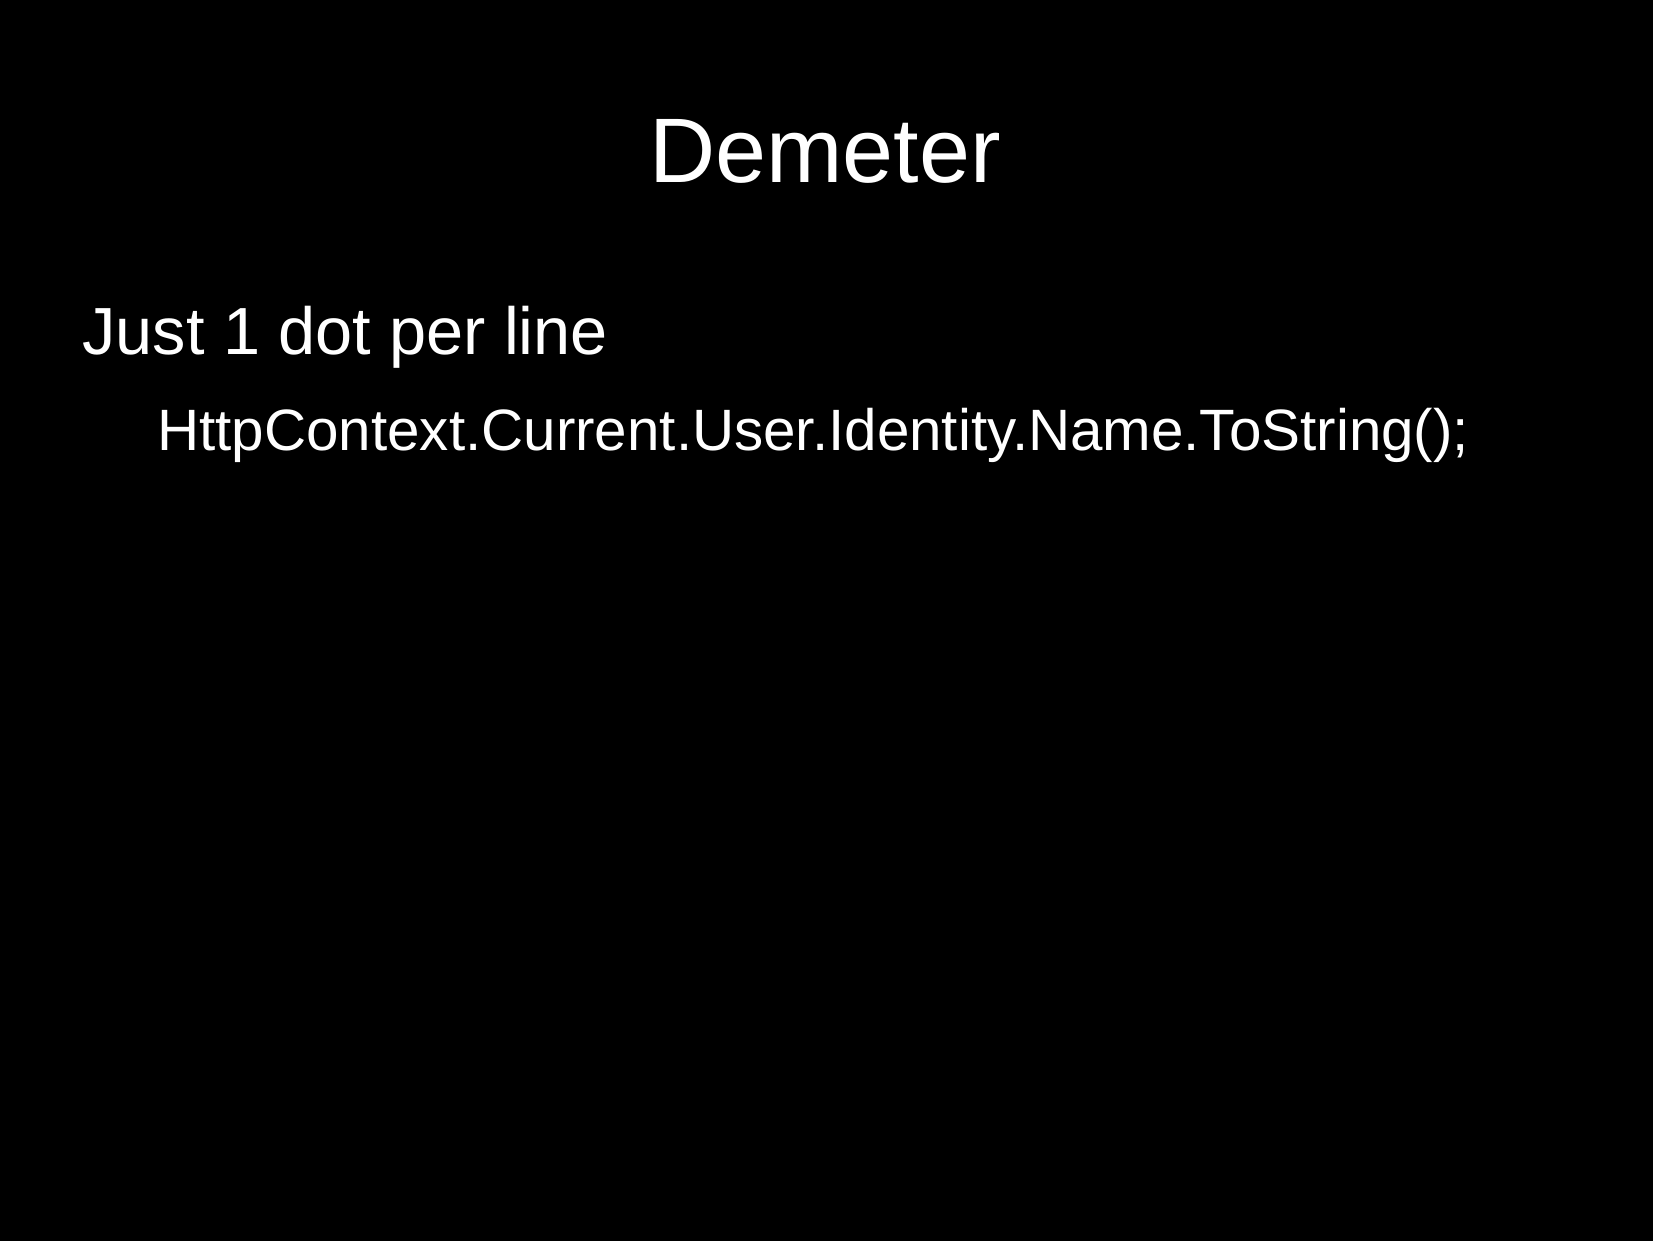

# Demeter
Just 1 dot per line
HttpContext.Current.User.Identity.Name.ToString();